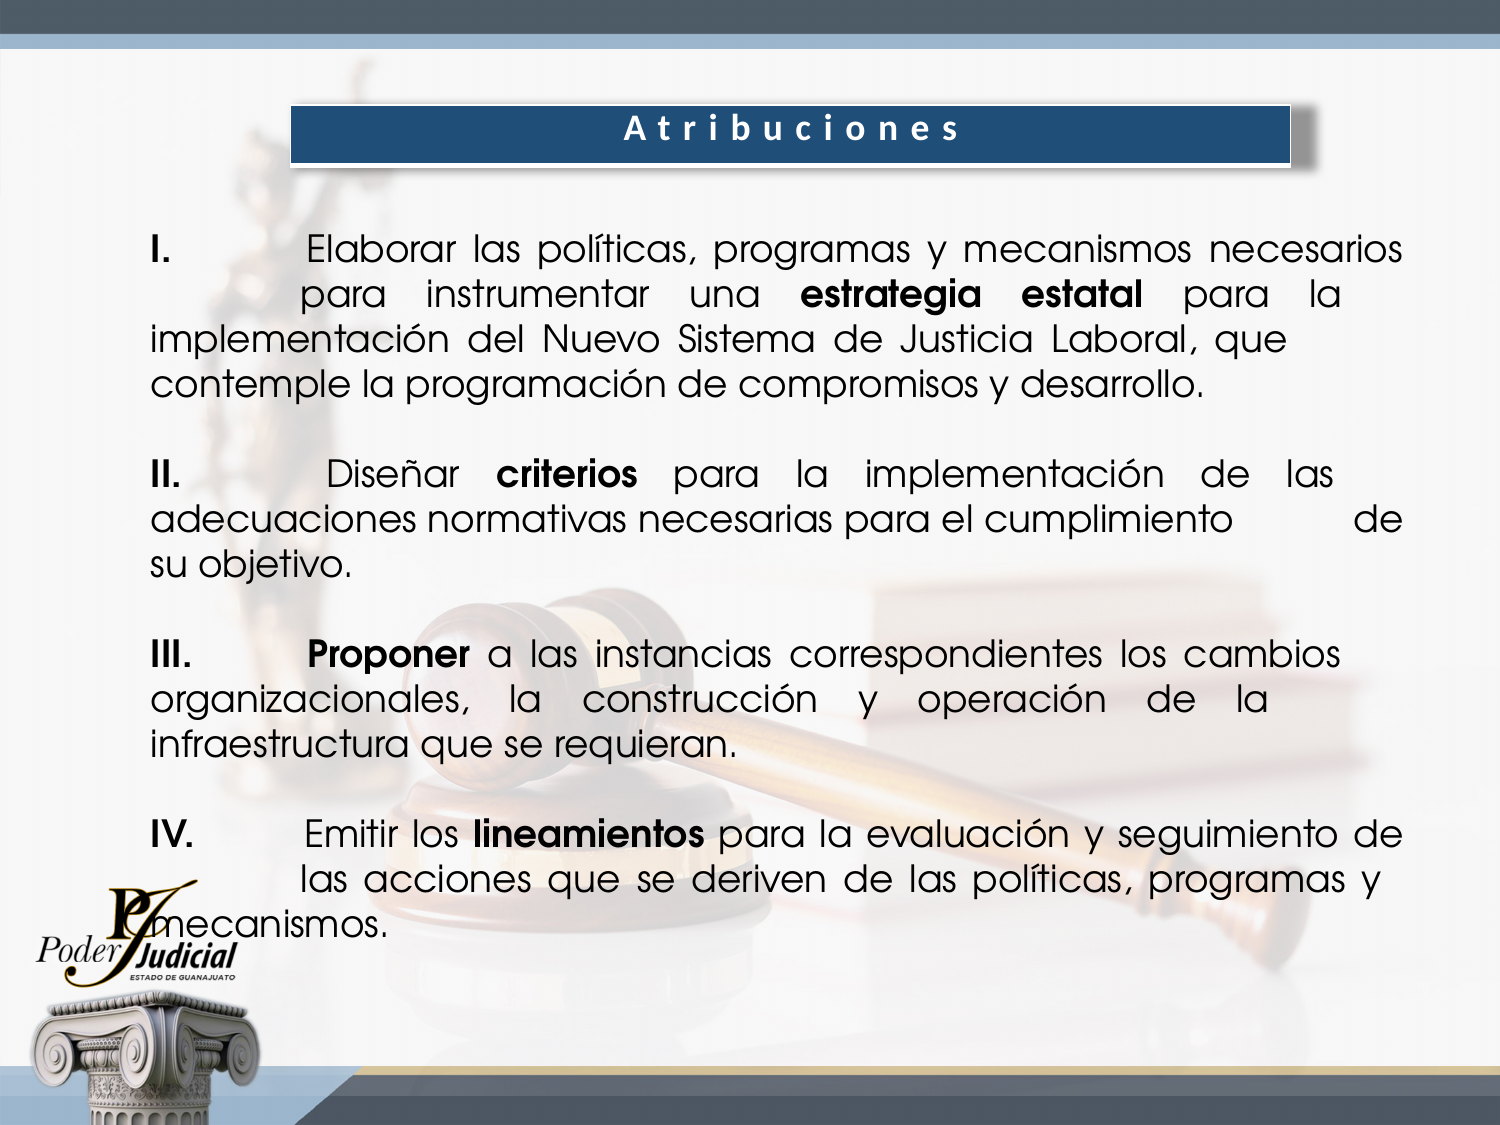

| Atribuciones |
| --- |

I. 	Elaborar las políticas, programas y mecanismos necesarios 	para instrumentar una estrategia estatal para la 	implementación del Nuevo Sistema de Justicia Laboral, que 	contemple la programación de compromisos y desarrollo.

II. 	Diseñar criterios para la implementación de las 	adecuaciones normativas necesarias para el cumplimiento 	de su objetivo.

III. 	Proponer a las instancias correspondientes los cambios 	organizacionales, la construcción y operación de la 	infraestructura que se requieran.

IV. 	Emitir los lineamientos para la evaluación y seguimiento de 	las acciones que se deriven de las políticas, programas y 	mecanismos.